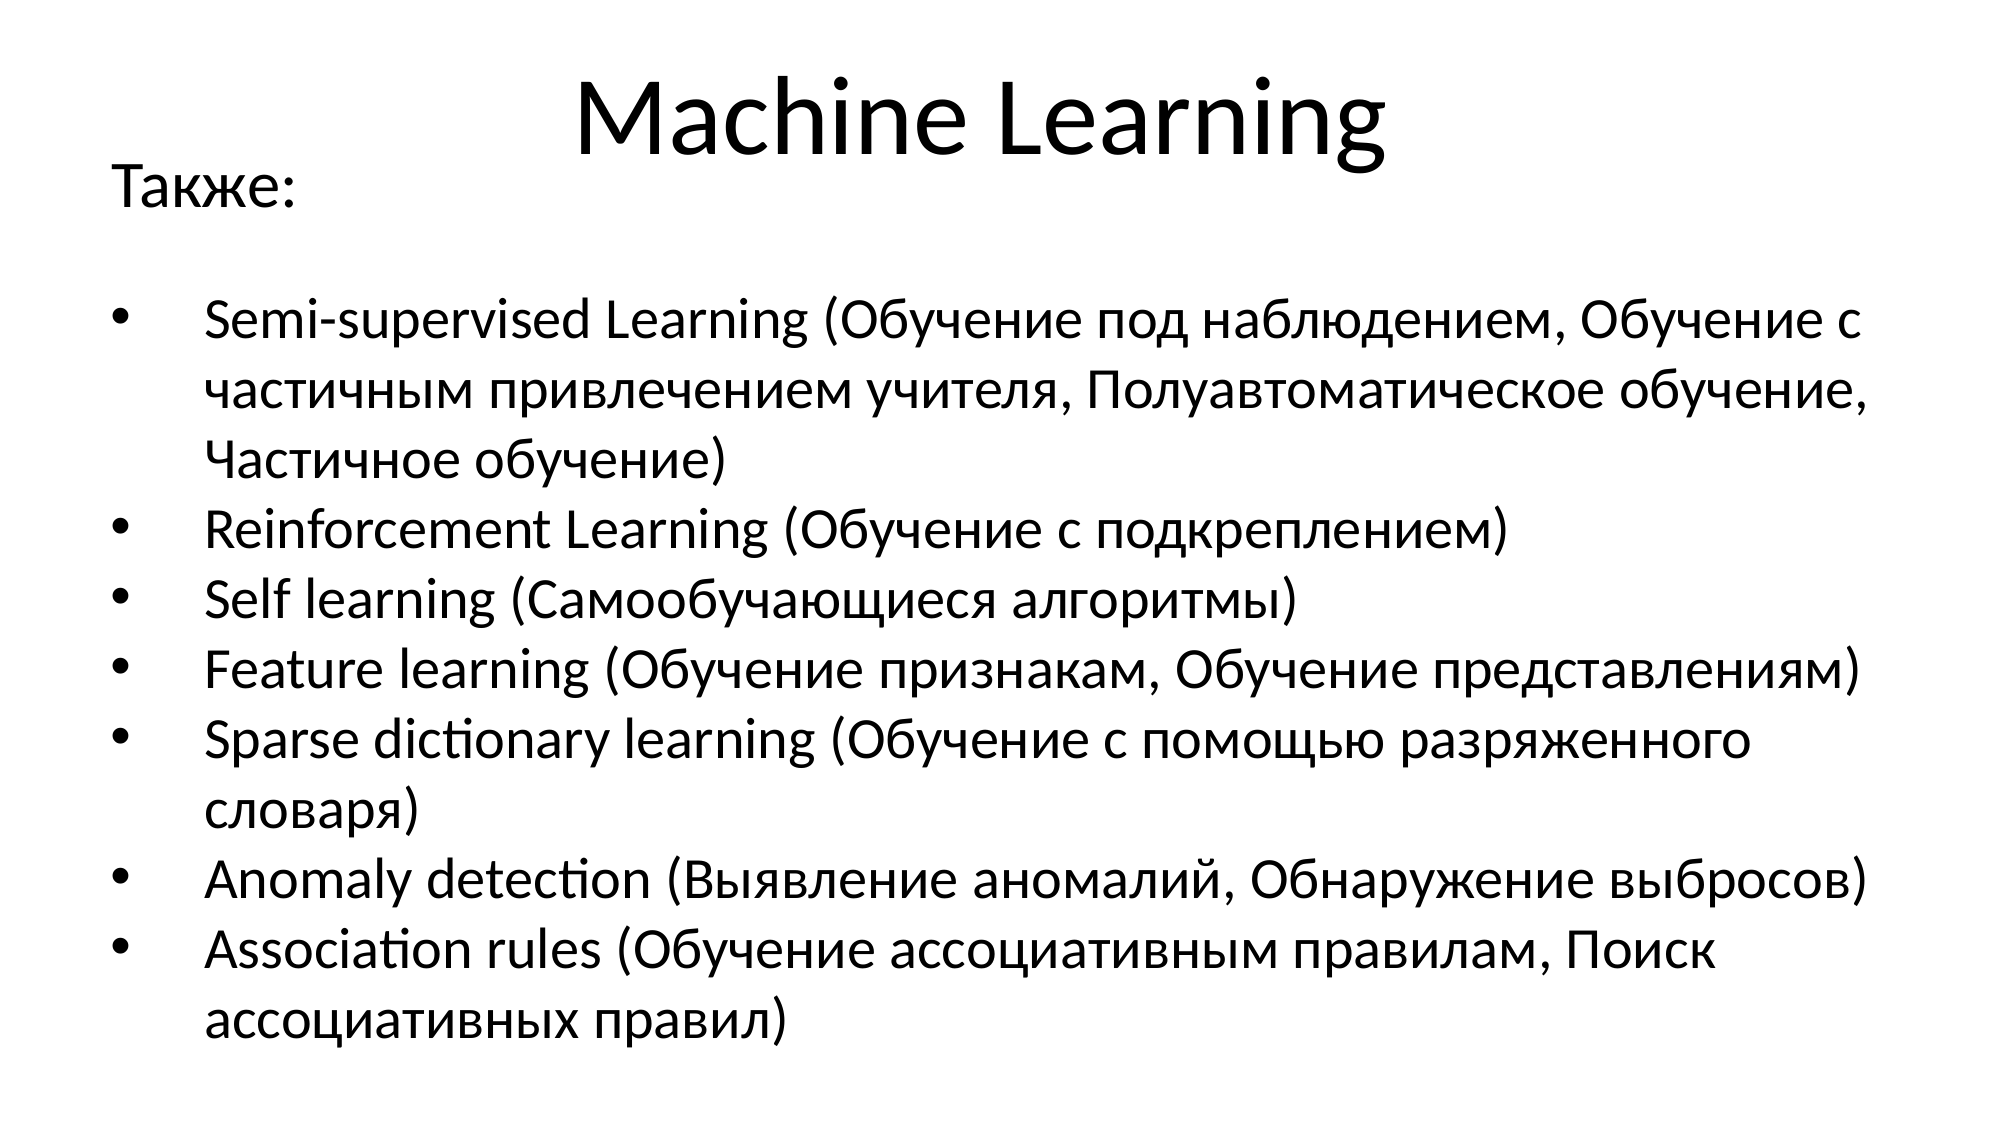

Machine Learning
Также:
Semi-supervised Learning (Обучение под наблюдением, Обучение с частичным привлечением учителя, Полуавтоматическое обучение, Частичное обучение)
Reinforcement Learning (Обучение с подкреплением)
Self learning (Самообучающиеся алгоритмы)
Feature learning (Обучение признакам, Обучение представлениям)
Sparse dictionary learning (Обучение с помощью разряженного словаря)
Anomaly detection (Выявление аномалий, Обнаружение выбросов)
Association rules (Обучение ассоциативным правилам, Поиск ассоциативных правил)